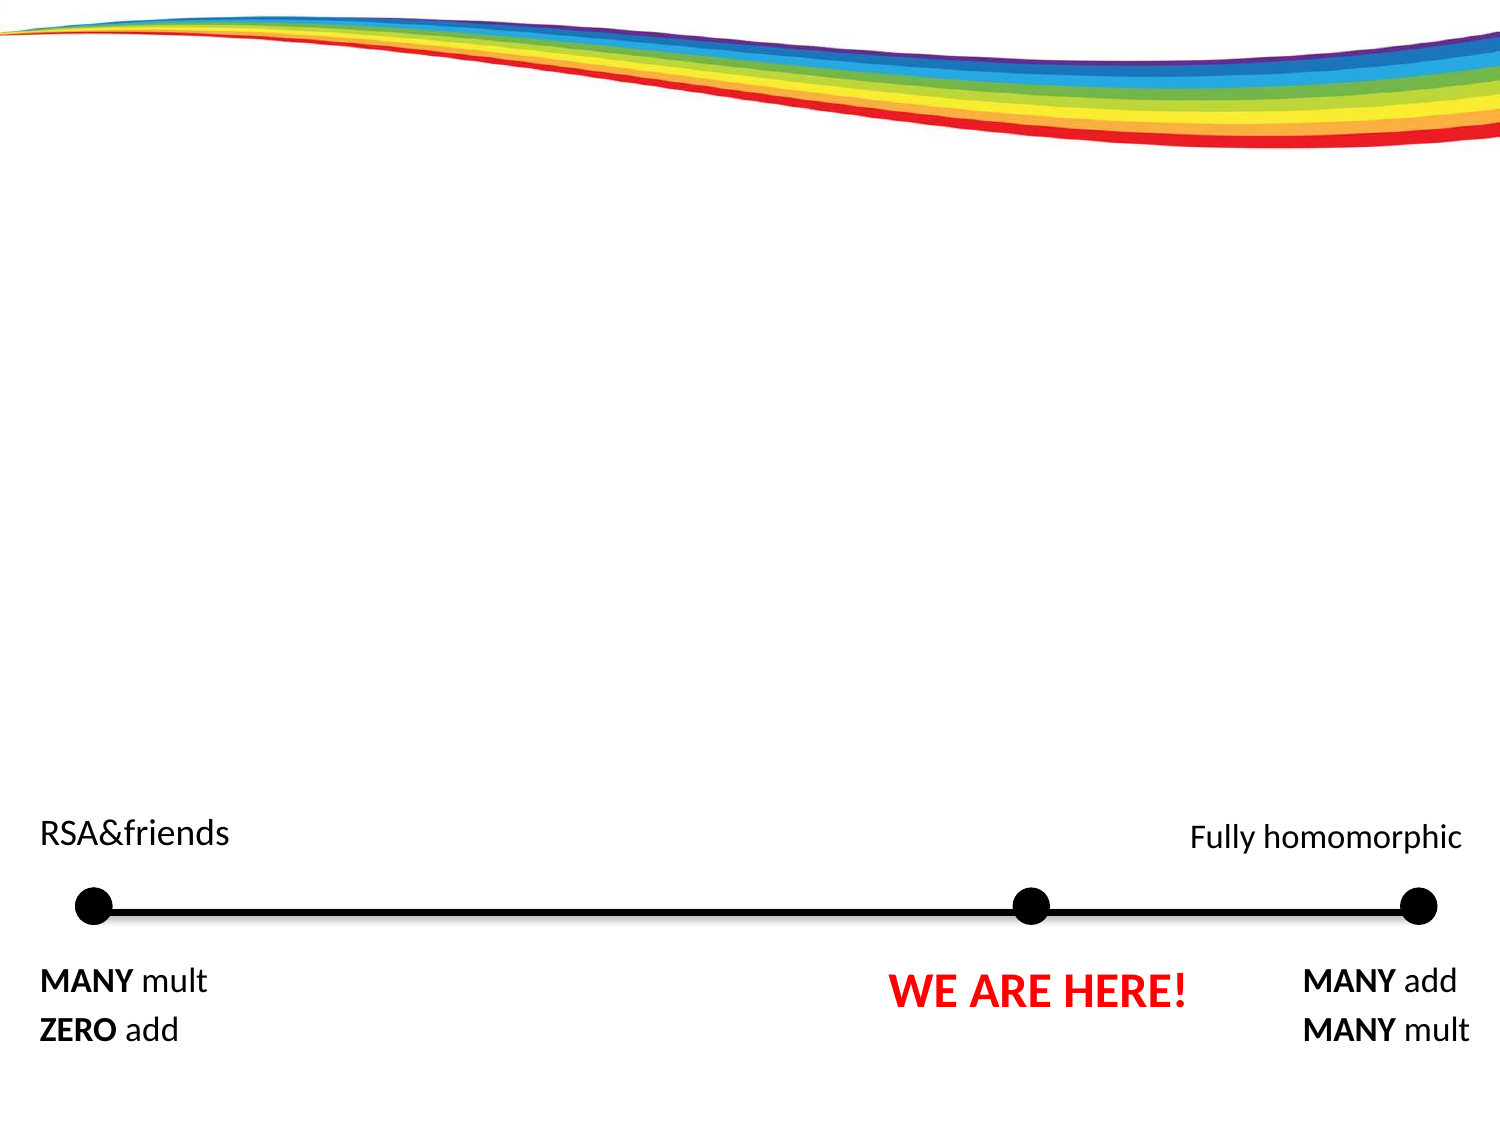

RSA&friends
Fully homomorphic

MANY mult
ZERO add
WE ARE HERE!
MANY add
MANY mult